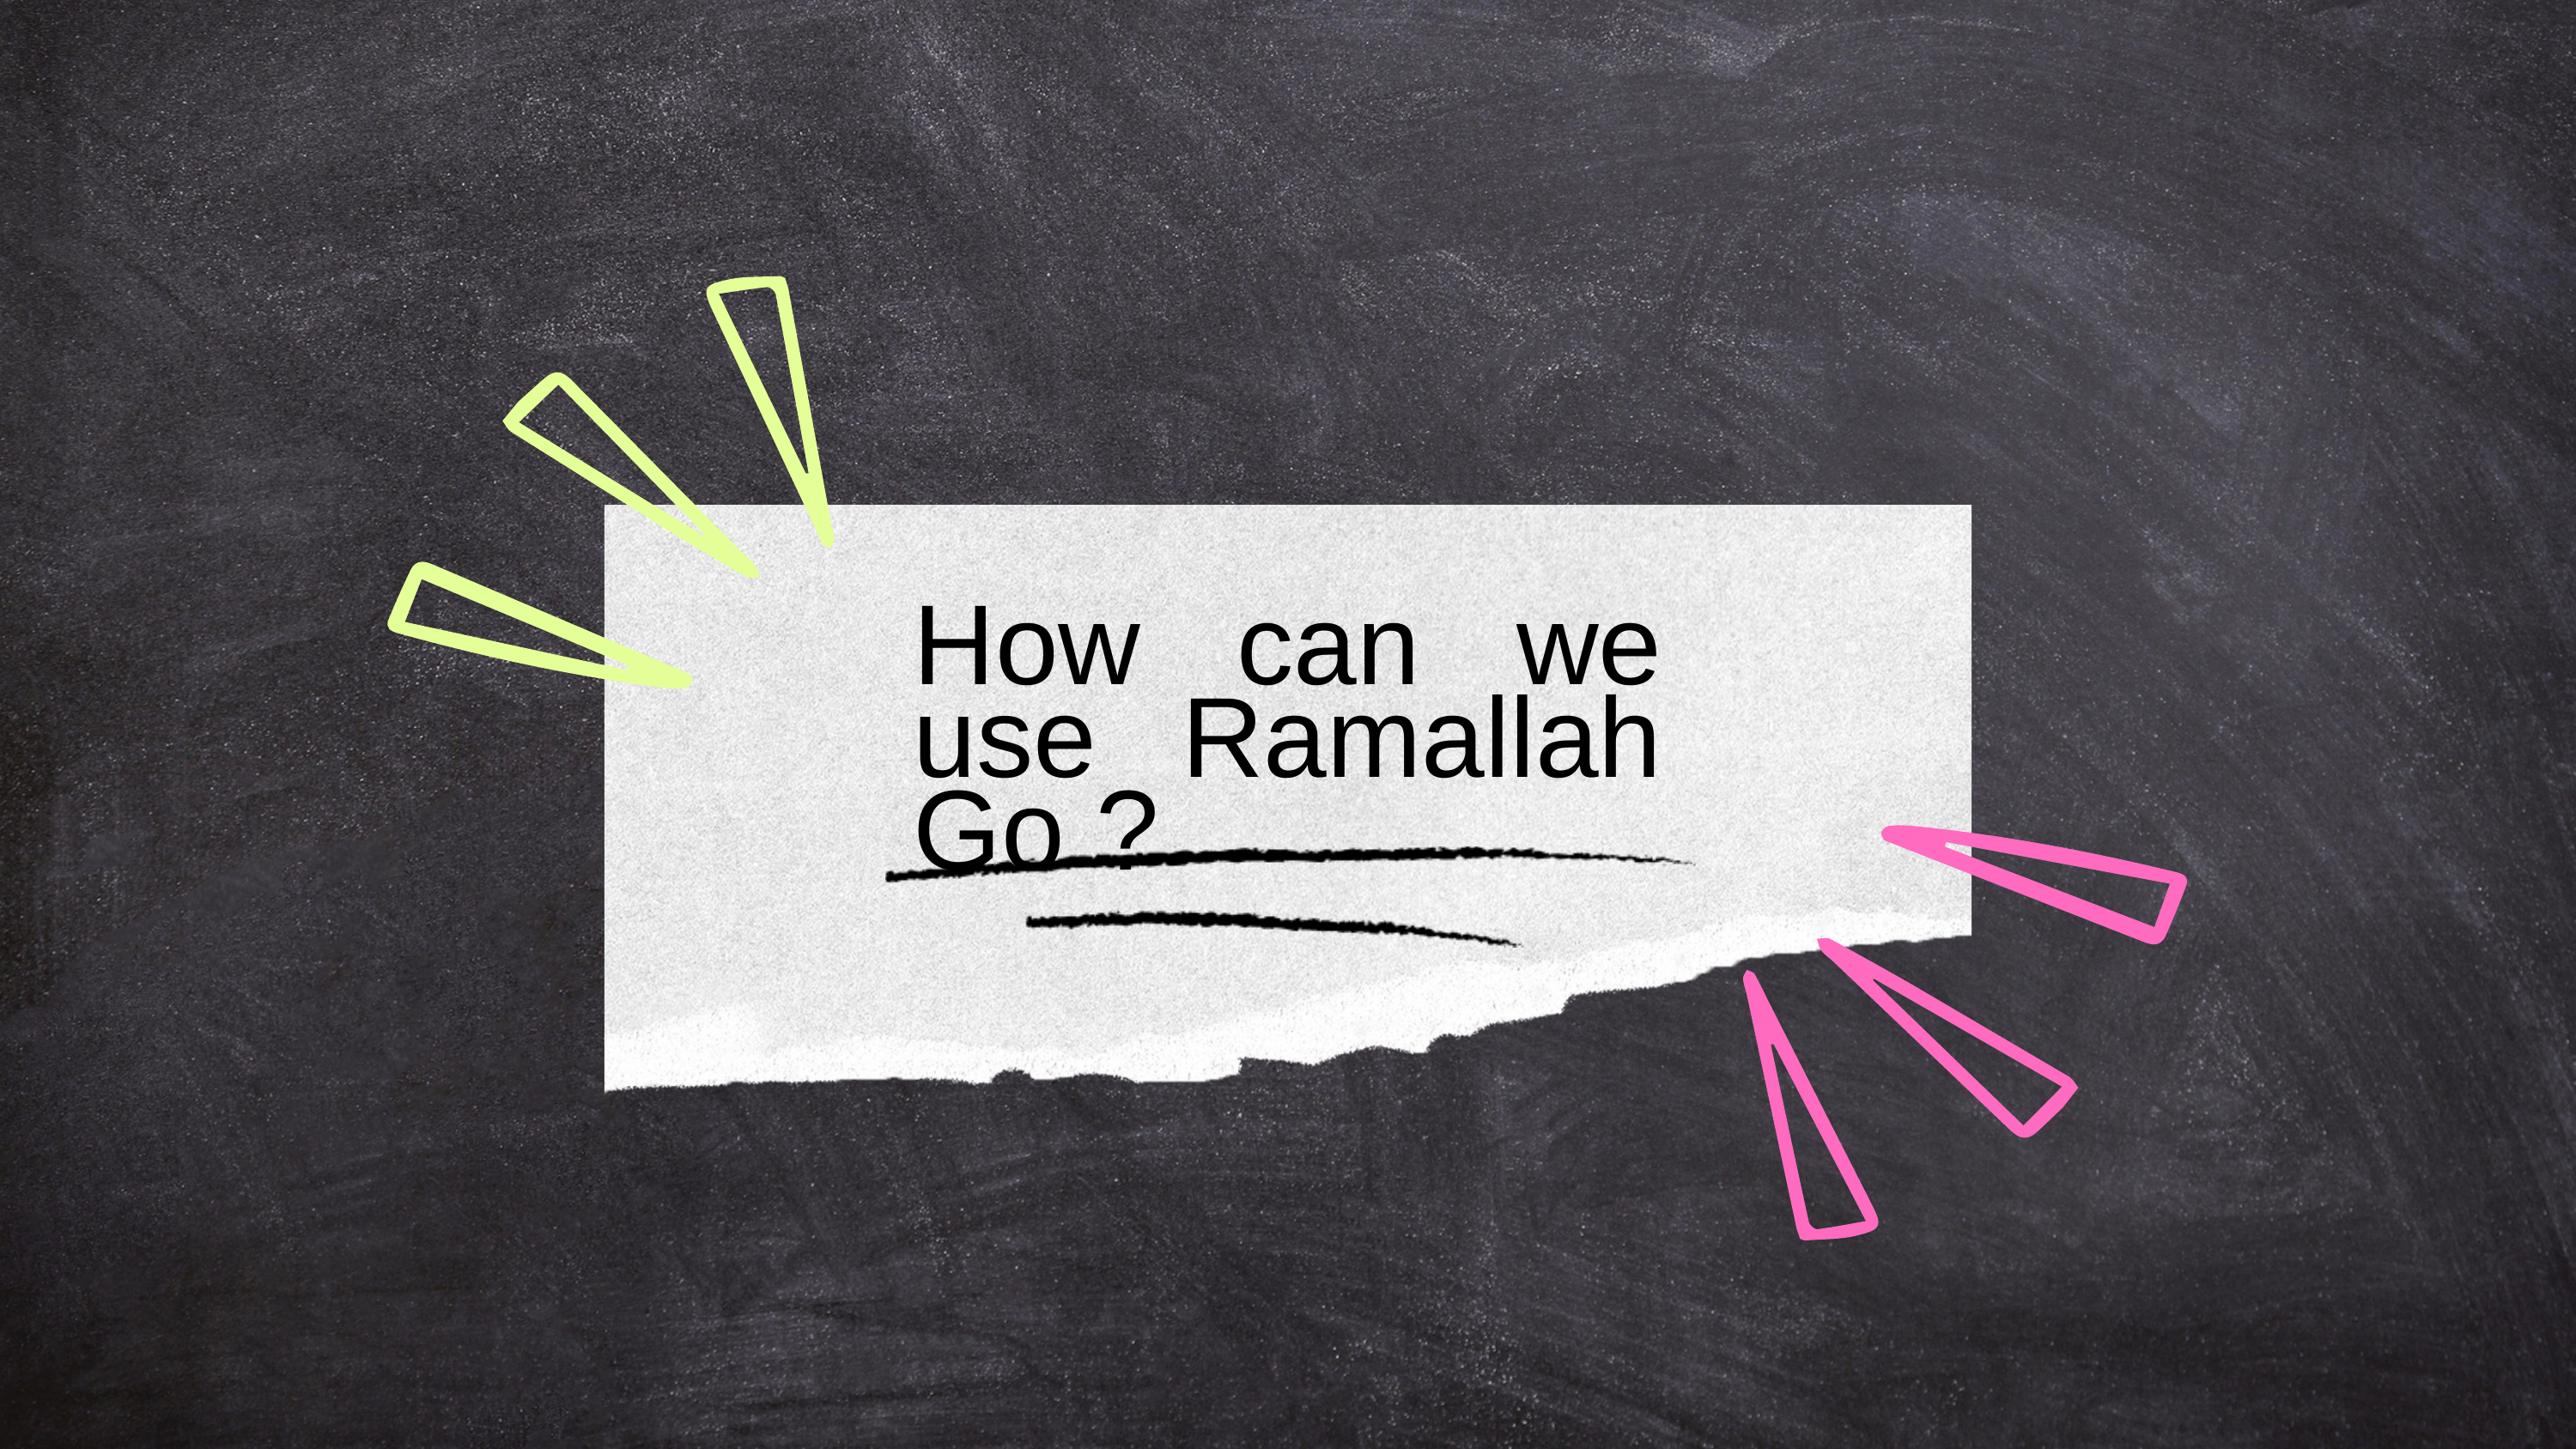

How can we use Ramallah Go ?